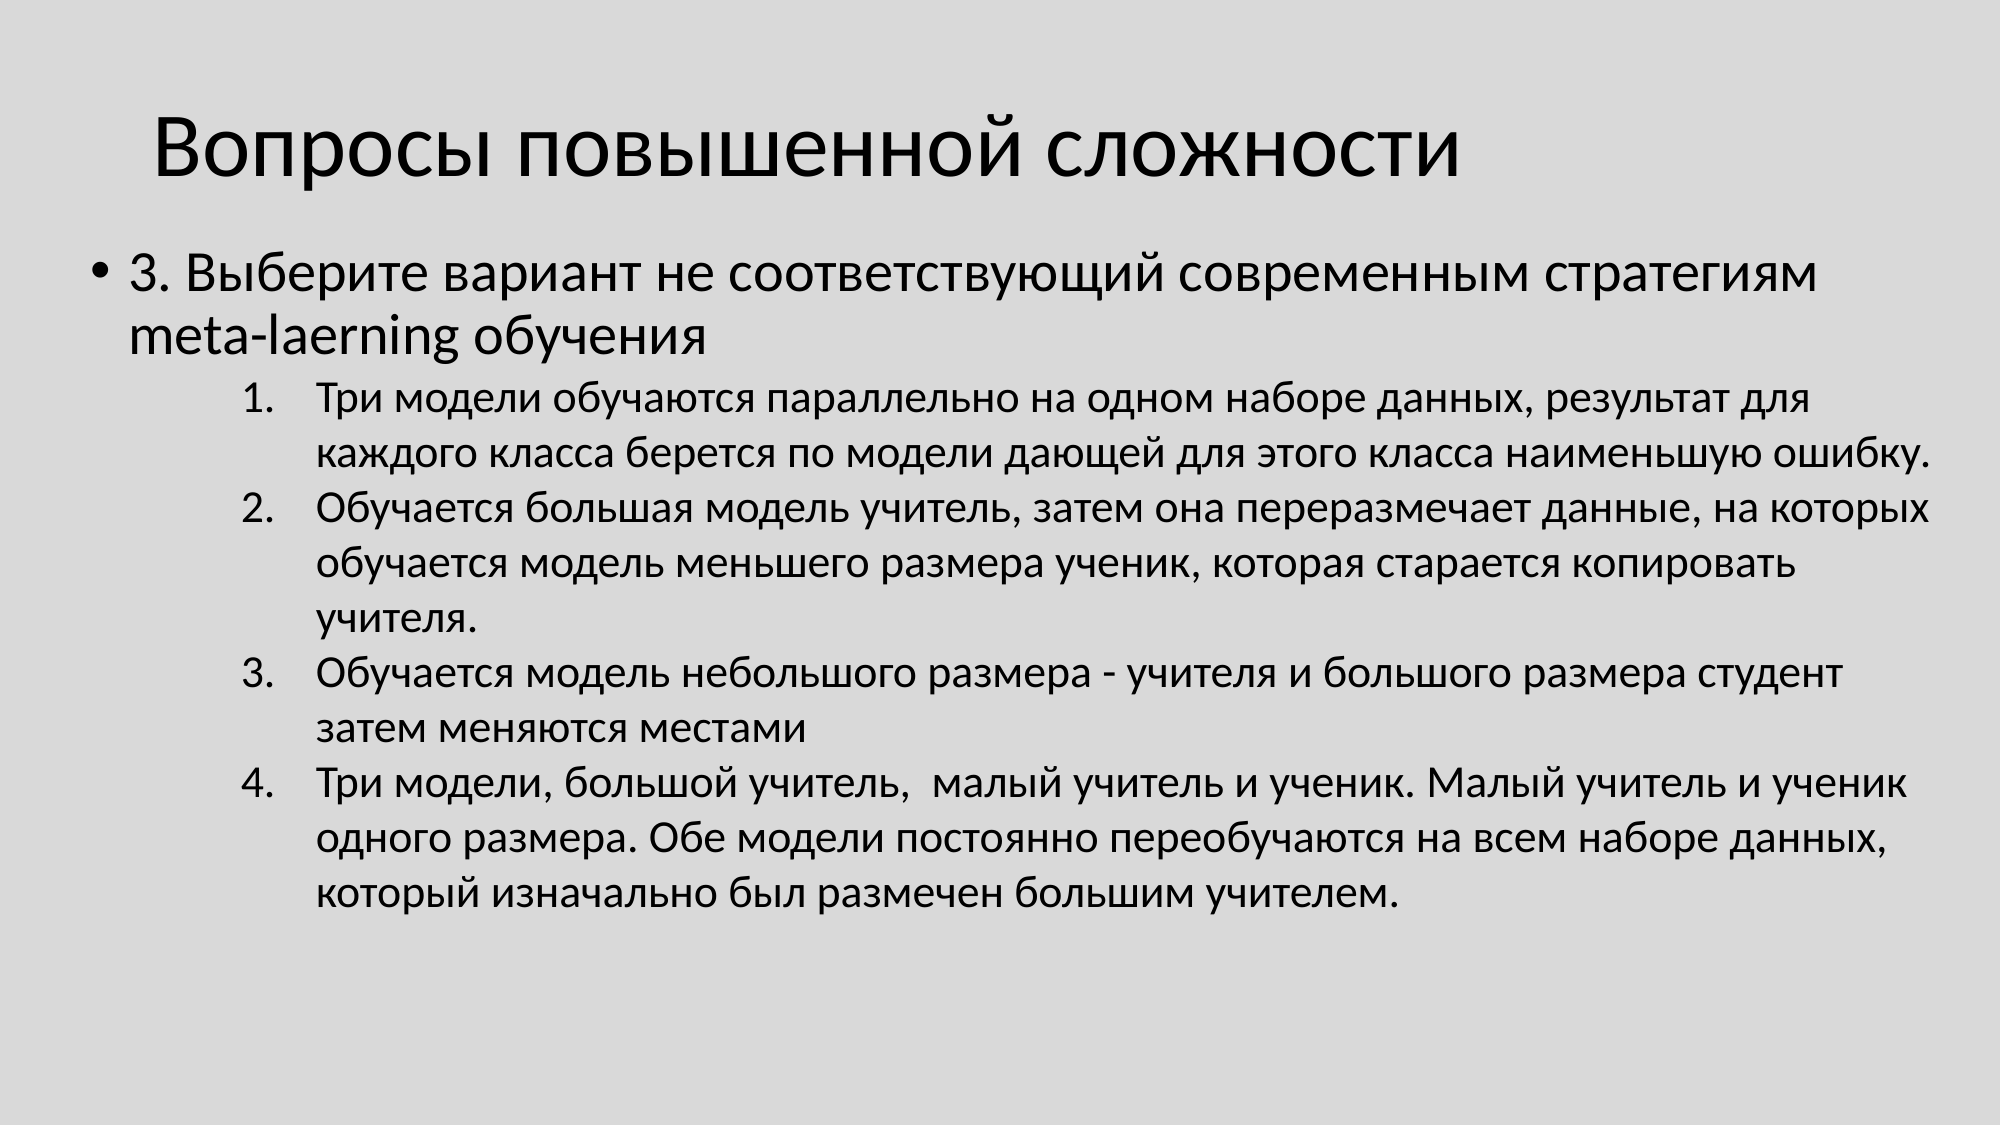

# Вопросы повышенной сложности
3. Выберите вариант не соответствующий современным стратегиям meta-laerning обучения
Три модели обучаются параллельно на одном наборе данных, результат для каждого класса берется по модели дающей для этого класса наименьшую ошибку.
Обучается большая модель учитель, затем она переразмечает данные, на которых обучается модель меньшего размера ученик, которая старается копировать учителя.
Обучается модель небольшого размера - учителя и большого размера студент затем меняются местами
Три модели, большой учитель,  малый учитель и ученик. Малый учитель и ученик одного размера. Обе модели постоянно переобучаются на всем наборе данных, который изначально был размечен большим учителем.